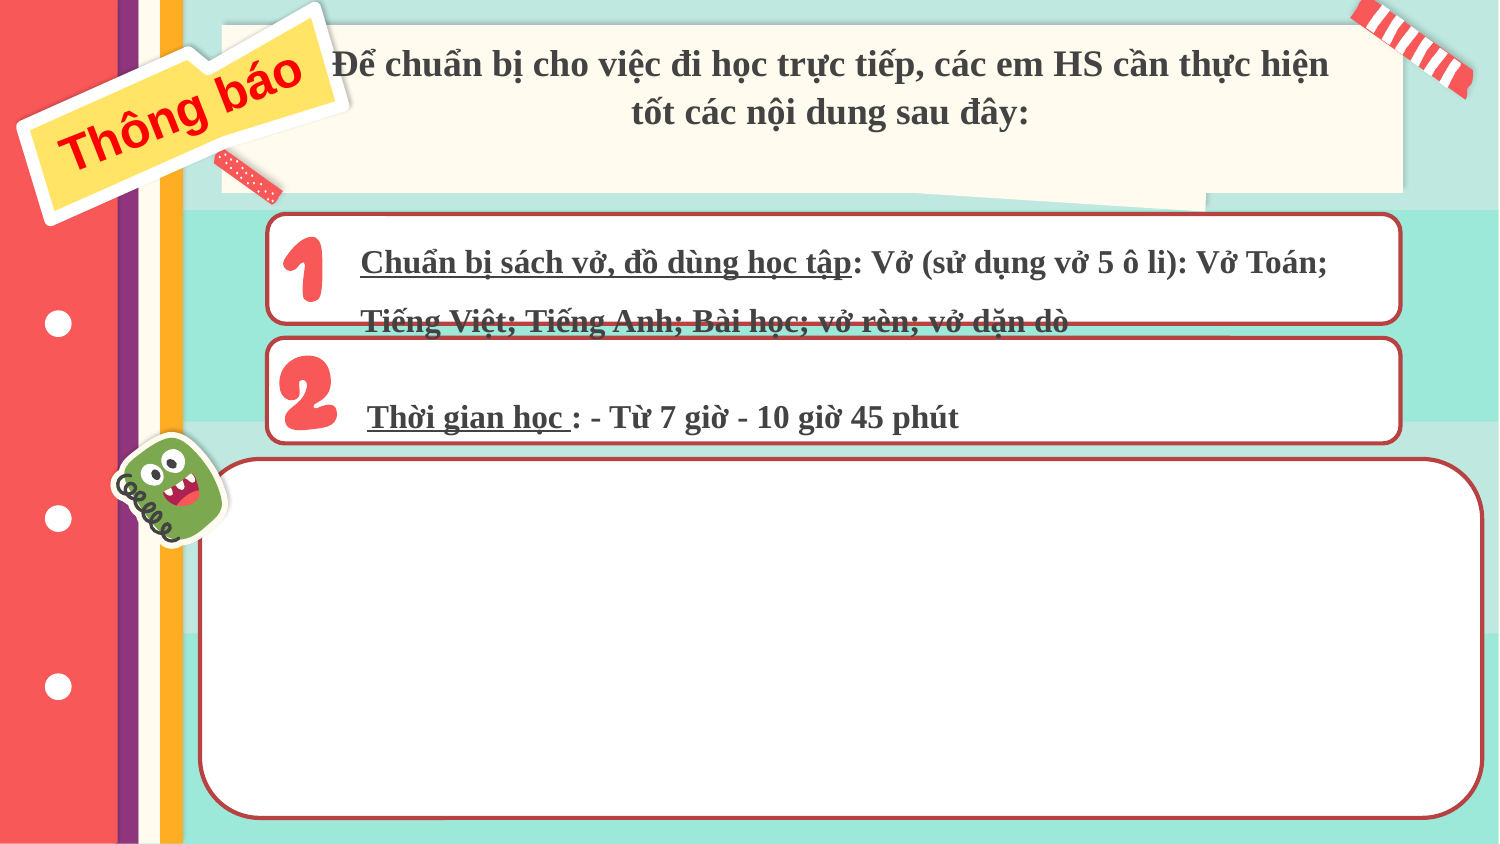

# Để chuẩn bị cho việc đi học trực tiếp, các em HS cần thực hiện tốt các nội dung sau đây:

Thông báo

Chuẩn bị sách vở, đồ dùng học tập: Vở (sử dụng vở 5 ô li): Vở Toán;
Tiếng Việt; Tiếng Anh; Bài học; vở rèn; vở dặn dò

Thời gian học : - Từ 7 giờ - 10 giờ 45 phút